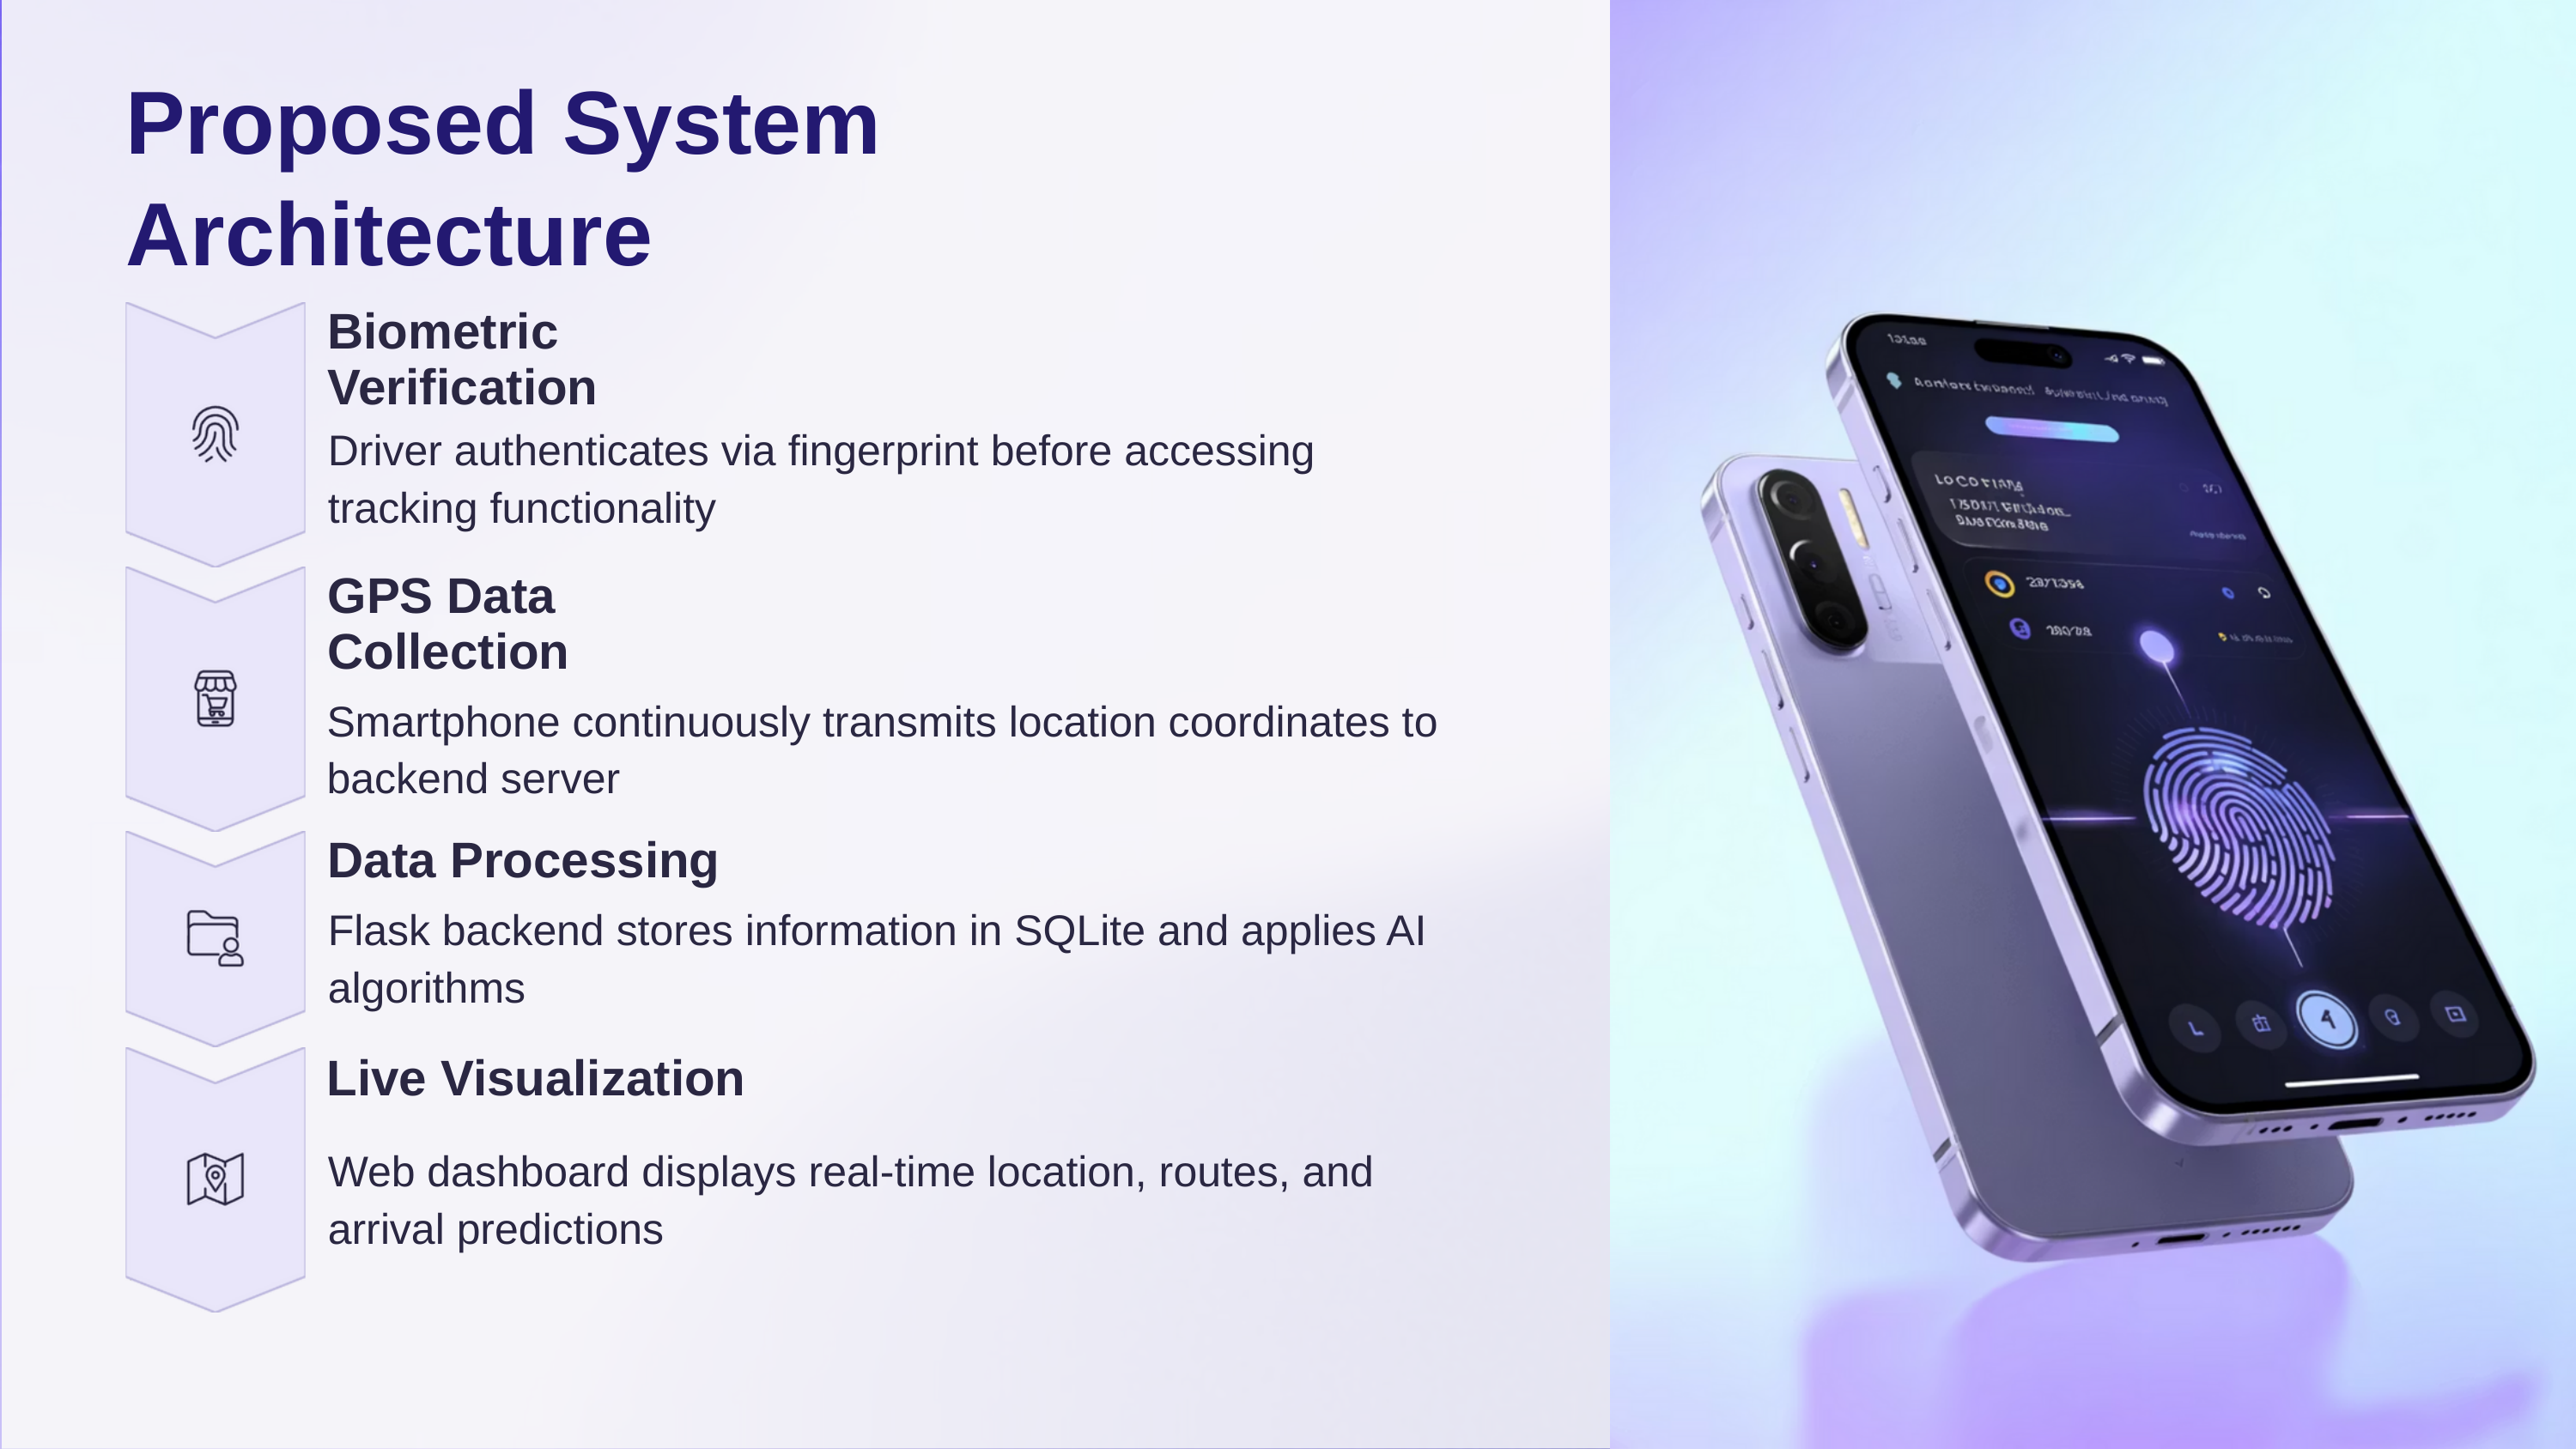

Proposed System Architecture

Biometric Verification
Driver authenticates via fingerprint before accessing tracking functionality

GPS Data Collection
Smartphone continuously transmits location coordinates to backend server

Data Processing
Flask backend stores information in SQLite and applies AI algorithms

Live Visualization
Web dashboard displays real-time location, routes, and arrival predictions